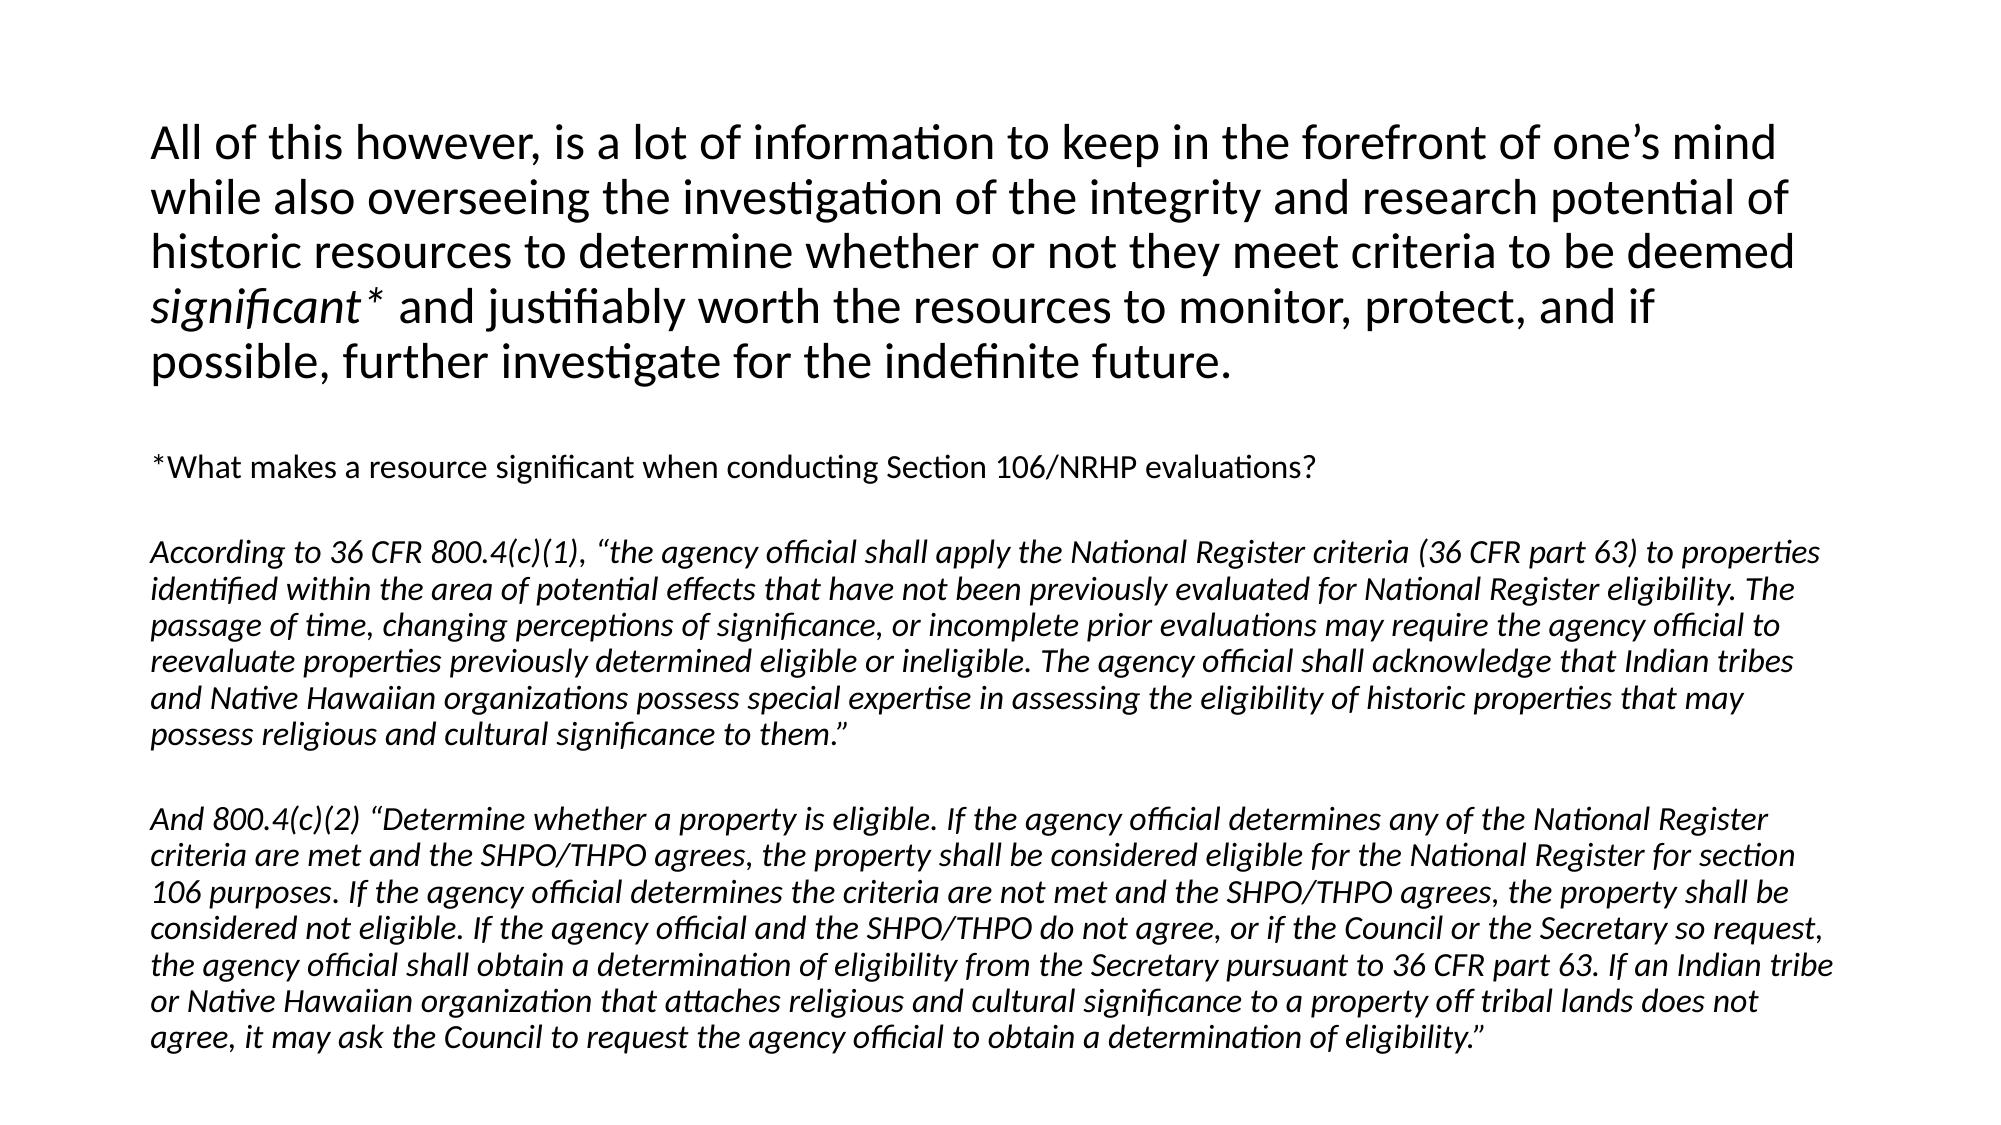

All of this however, is a lot of information to keep in the forefront of one’s mind while also overseeing the investigation of the integrity and research potential of historic resources to determine whether or not they meet criteria to be deemed significant* and justifiably worth the resources to monitor, protect, and if possible, further investigate for the indefinite future.

*What makes a resource significant when conducting Section 106/NRHP evaluations?
According to 36 CFR 800.4(c)(1), “the agency official shall apply the National Register criteria (36 CFR part 63) to properties identified within the area of potential effects that have not been previously evaluated for National Register eligibility. The passage of time, changing perceptions of significance, or incomplete prior evaluations may require the agency official to reevaluate properties previously determined eligible or ineligible. The agency official shall acknowledge that Indian tribes and Native Hawaiian organizations possess special expertise in assessing the eligibility of historic properties that may possess religious and cultural significance to them.”
And 800.4(c)(2) “Determine whether a property is eligible. If the agency official determines any of the National Register criteria are met and the SHPO/THPO agrees, the property shall be considered eligible for the National Register for section 106 purposes. If the agency official determines the criteria are not met and the SHPO/THPO agrees, the property shall be considered not eligible. If the agency official and the SHPO/THPO do not agree, or if the Council or the Secretary so request, the agency official shall obtain a determination of eligibility from the Secretary pursuant to 36 CFR part 63. If an Indian tribe or Native Hawaiian organization that attaches religious and cultural significance to a property off tribal lands does not agree, it may ask the Council to request the agency official to obtain a determination of eligibility.”